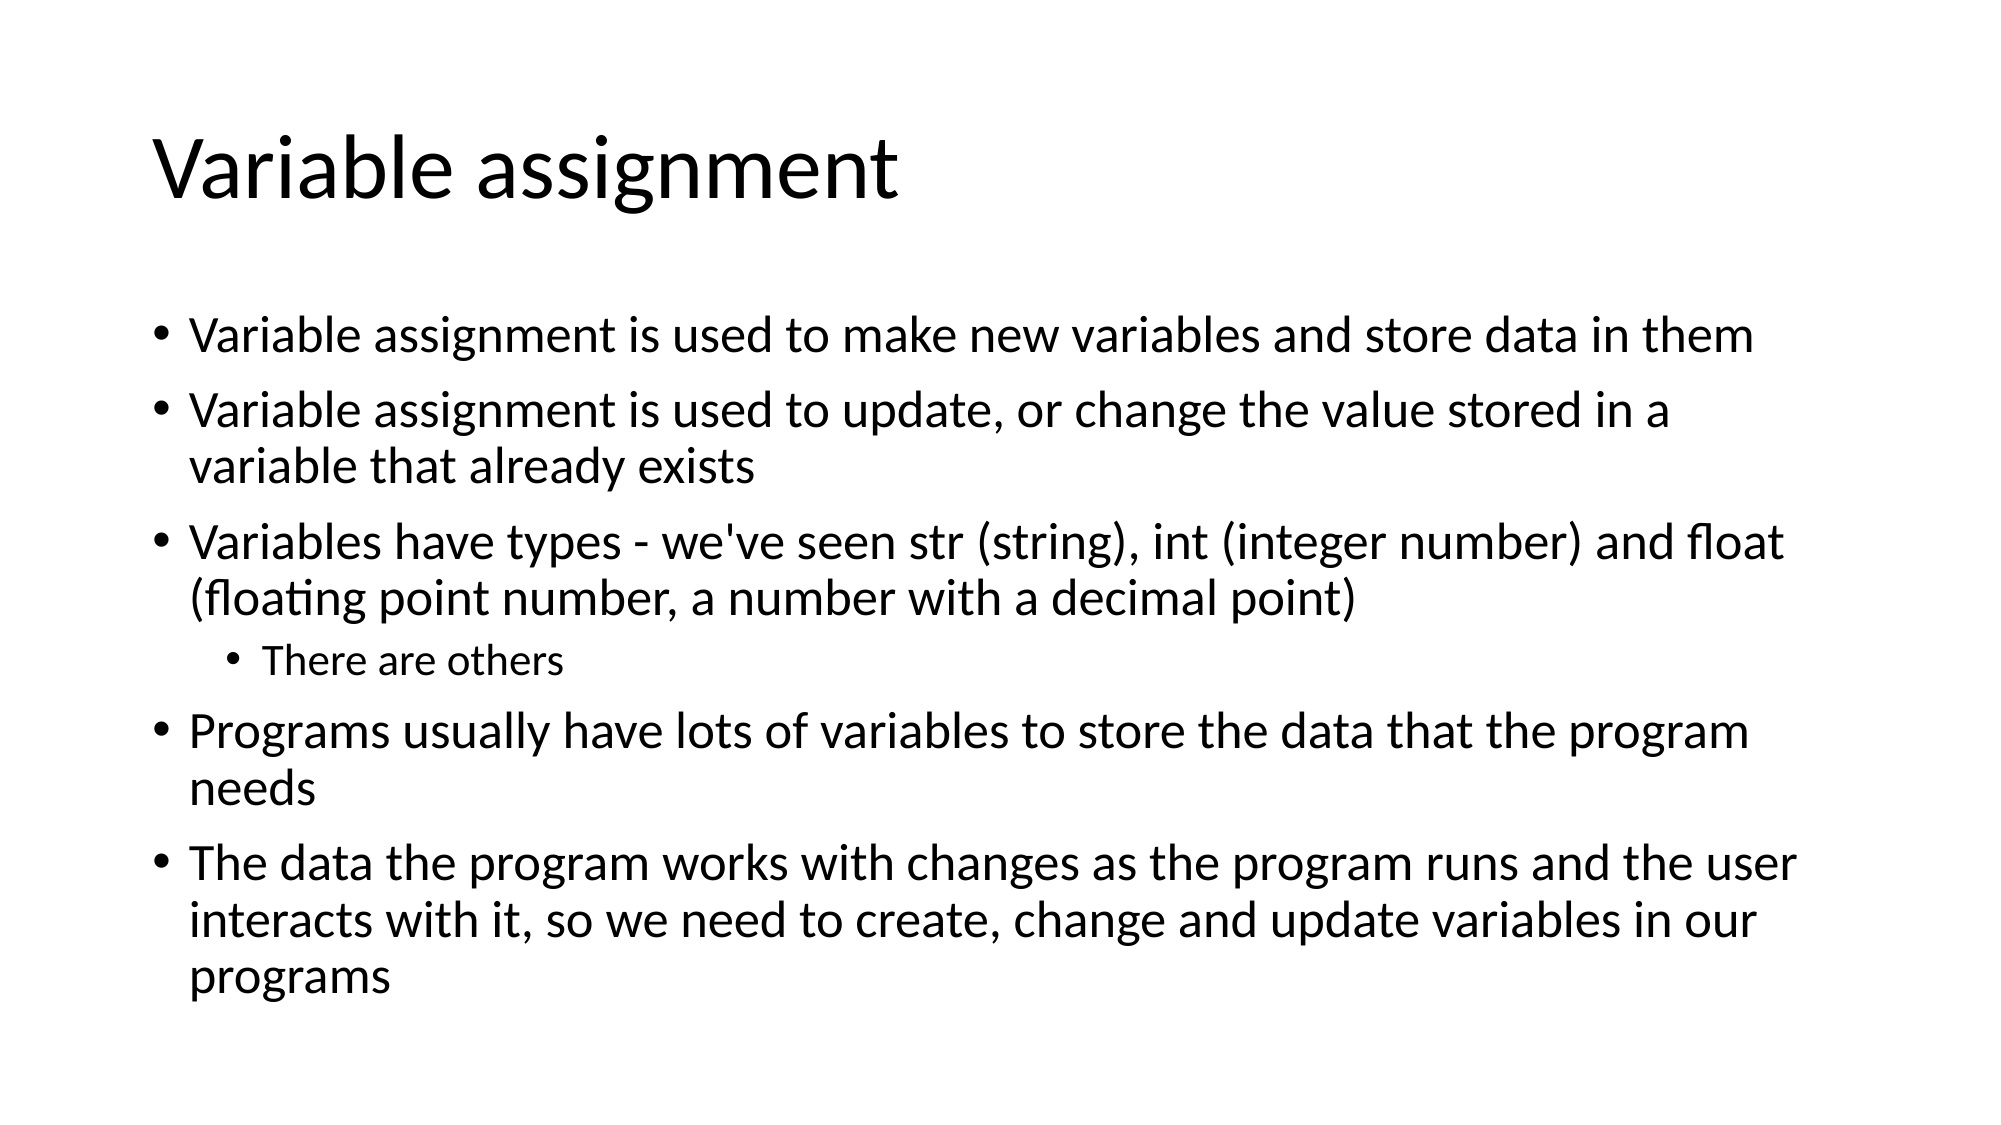

# Variable assignment
Variable assignment is used to make new variables and store data in them
Variable assignment is used to update, or change the value stored in a variable that already exists
Variables have types - we've seen str (string), int (integer number) and float (floating point number, a number with a decimal point)
There are others
Programs usually have lots of variables to store the data that the program needs
The data the program works with changes as the program runs and the user interacts with it, so we need to create, change and update variables in our programs